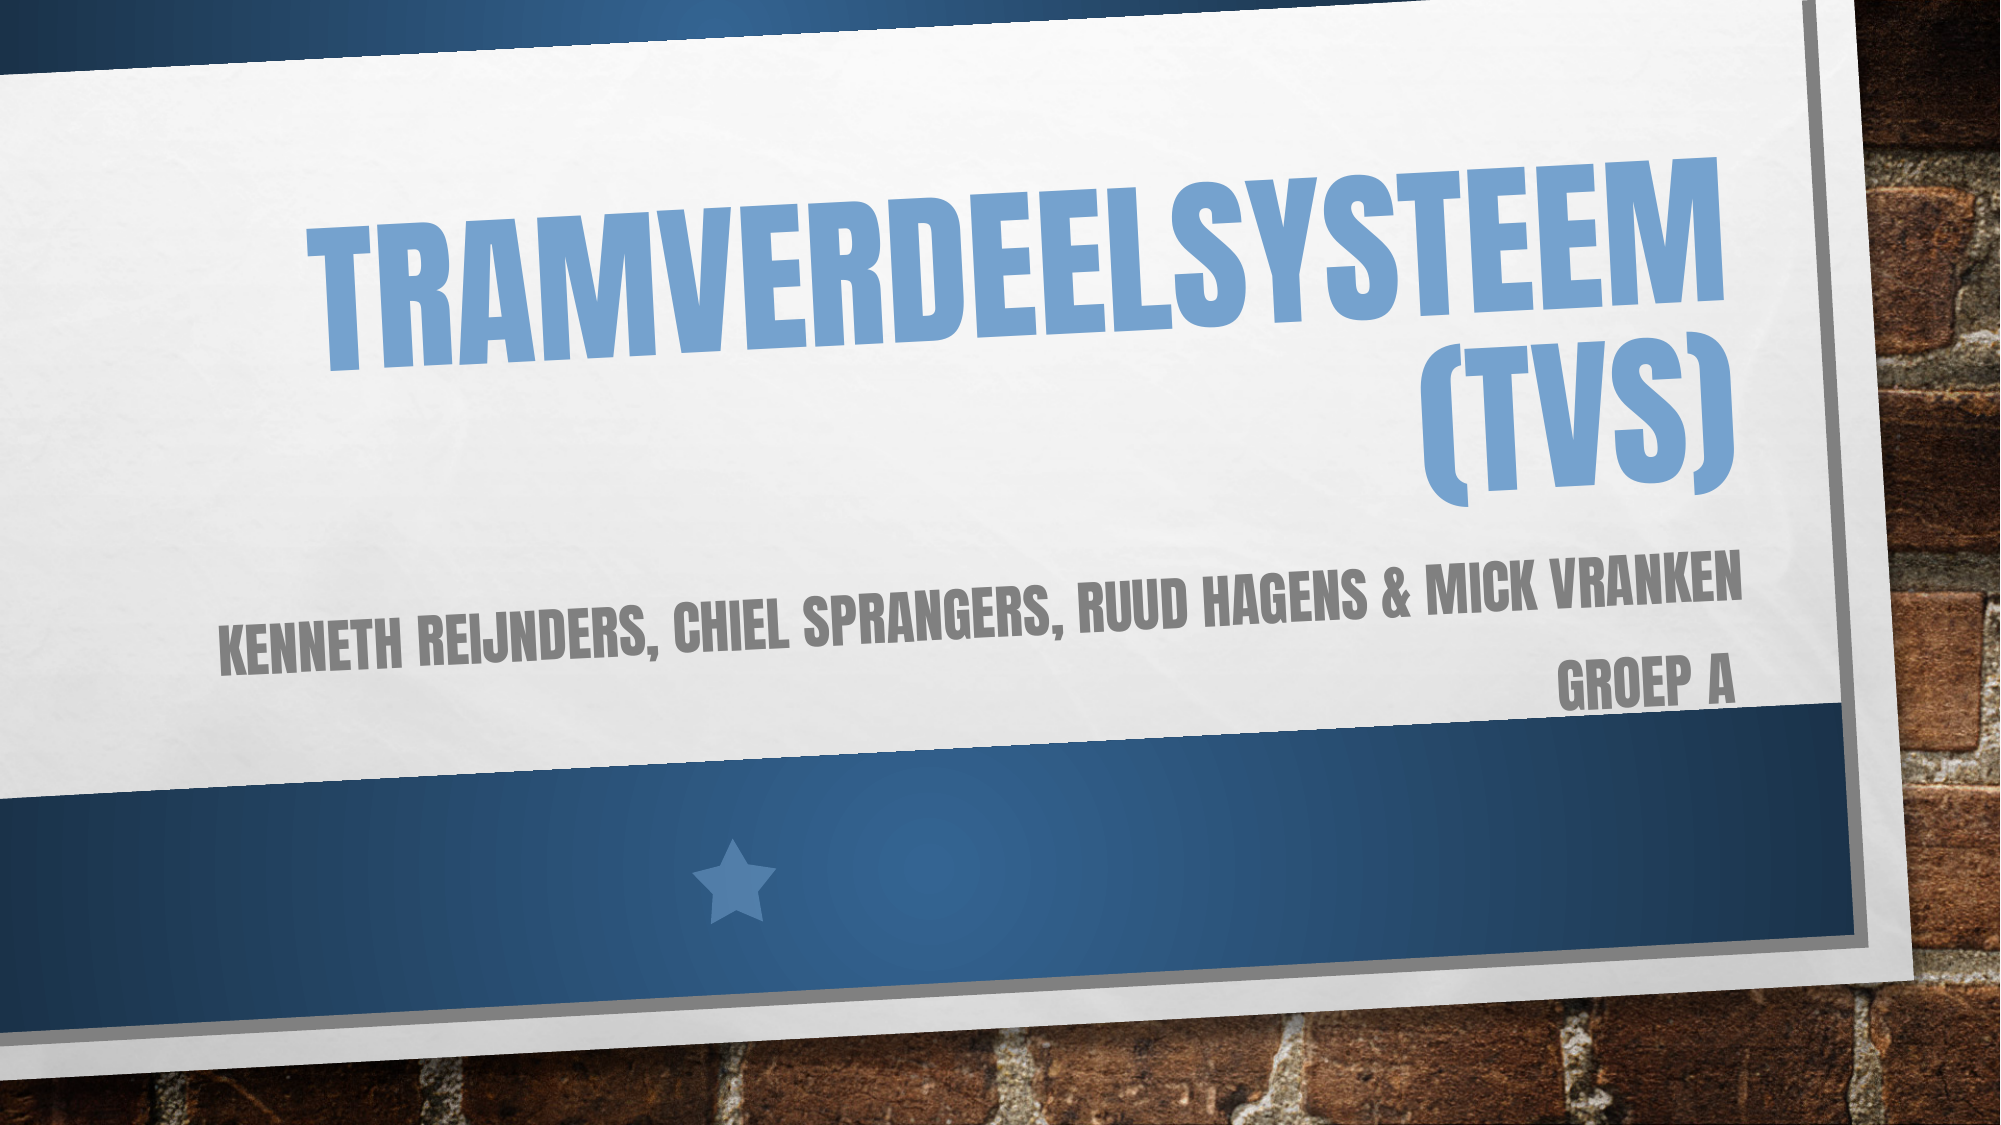

# TramVerdeelsysteem (tvs)
Kenneth Reijnders, chiel sprangers, ruud hagens & mick vranken
Groep a